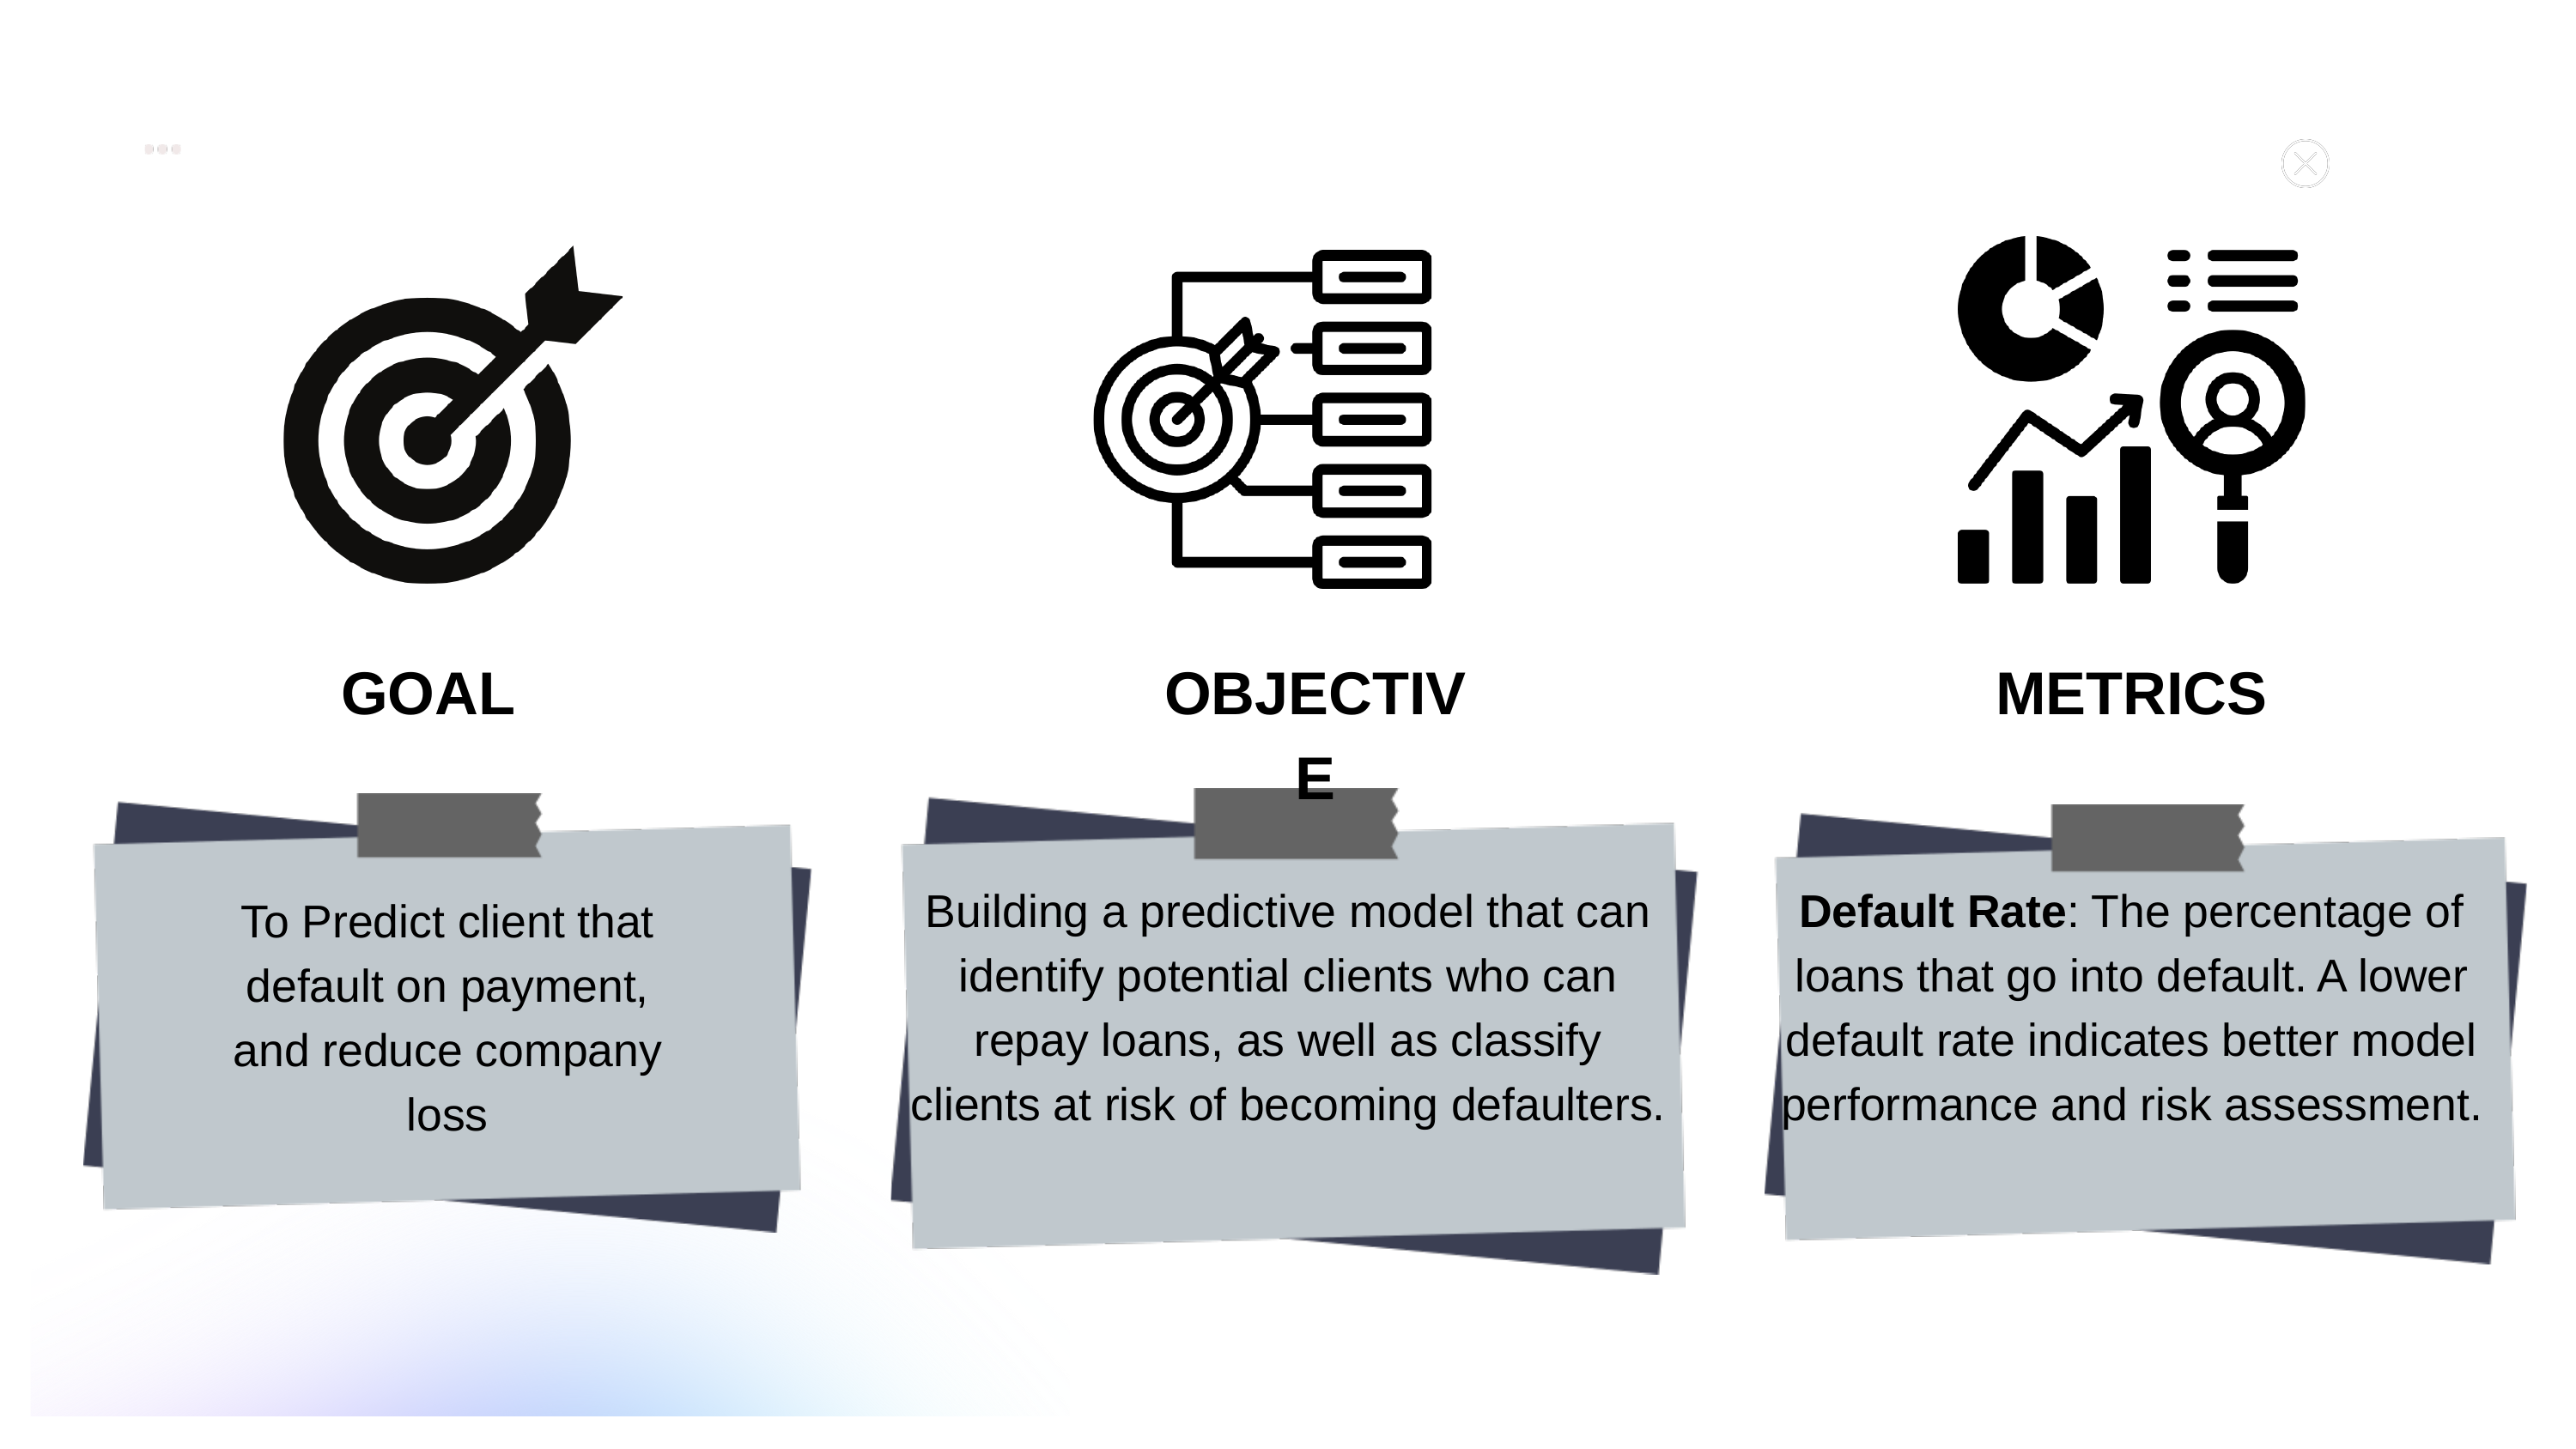

GOAL
OBJECTIVE
METRICS

Building a predictive model that can identify potential clients who can repay loans, as well as classify clients at risk of becoming defaulters.
Default Rate: The percentage of loans that go into default. A lower default rate indicates better model performance and risk assessment.
To Predict client that default on payment, and reduce company loss